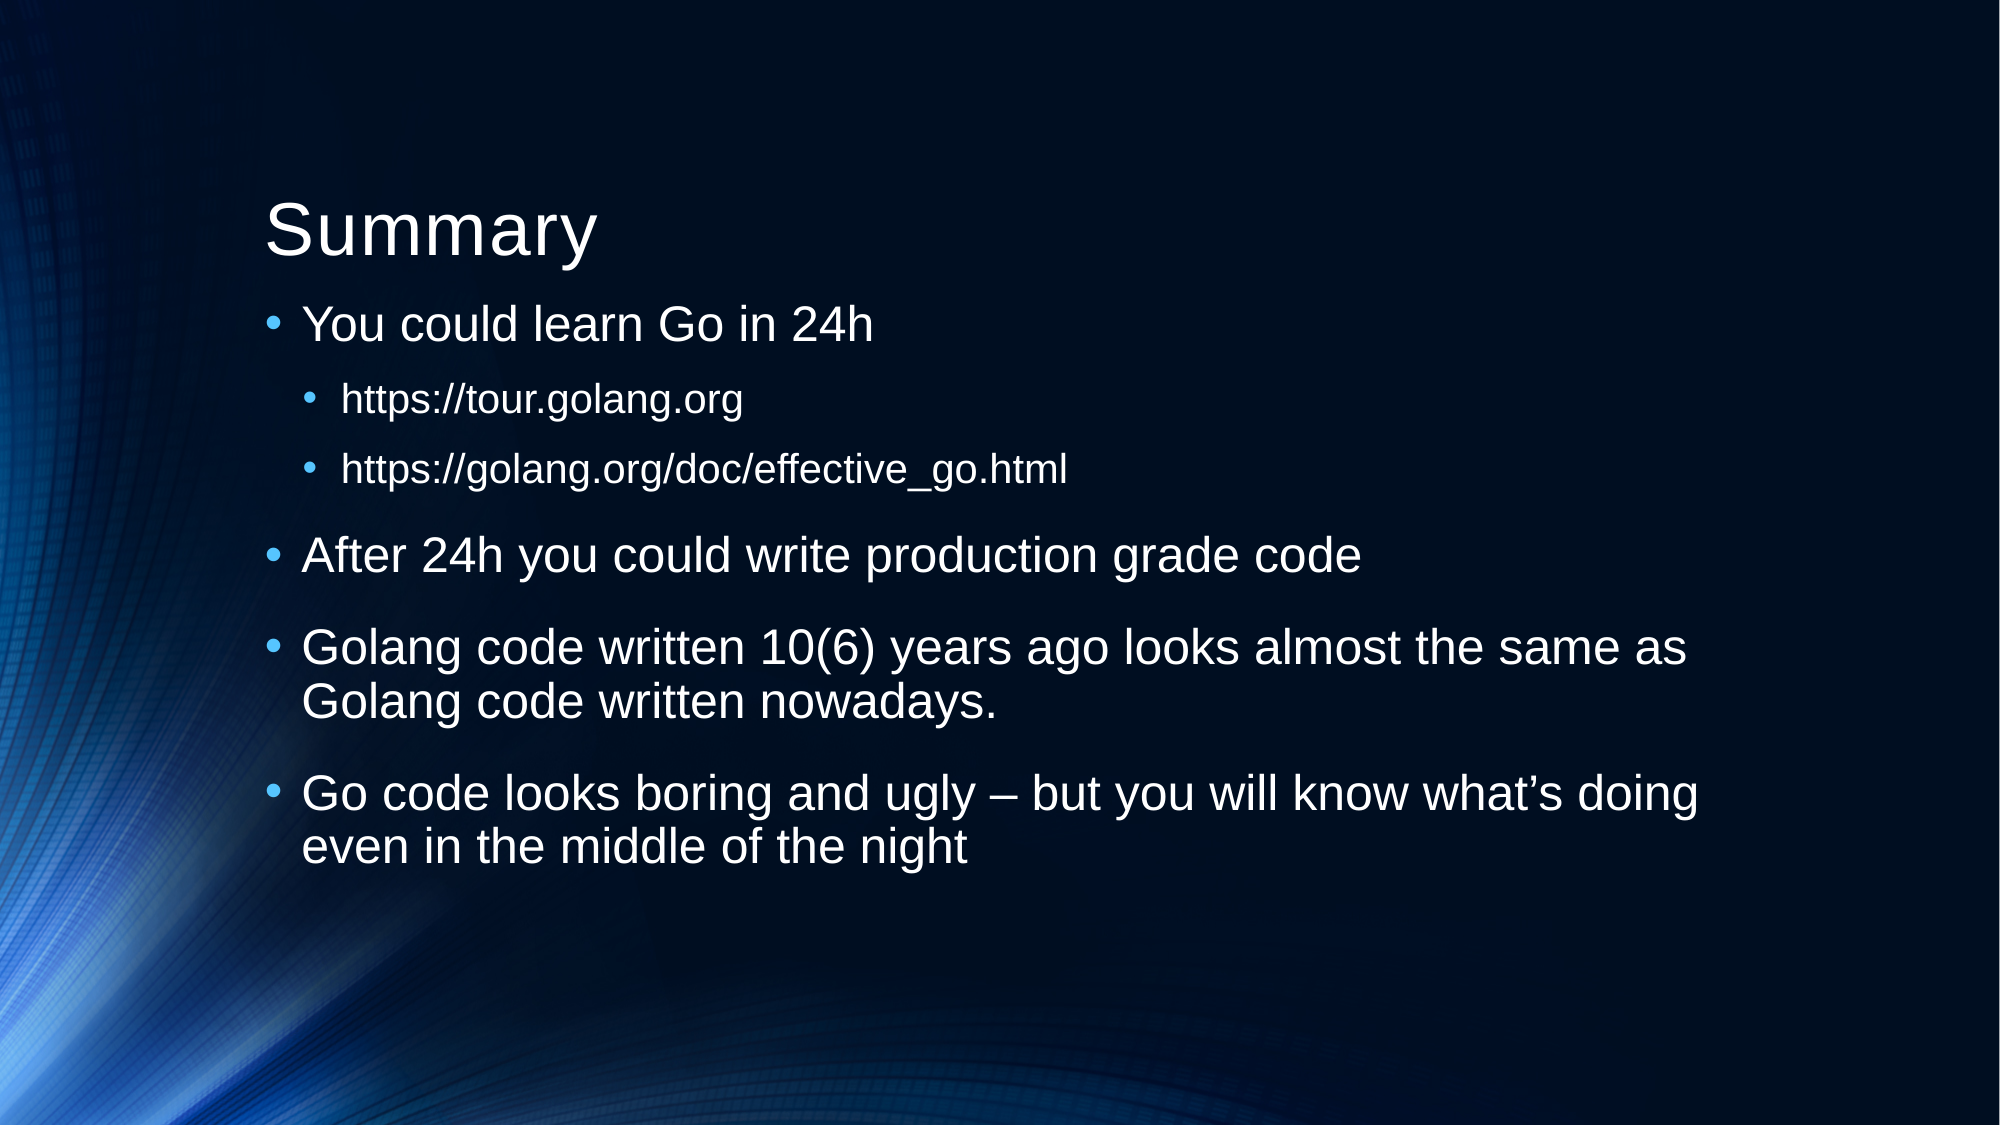

# Summary
You could learn Go in 24h
https://tour.golang.org
https://golang.org/doc/effective_go.html
After 24h you could write production grade code
Golang code written 10(6) years ago looks almost the same as Golang code written nowadays.
Go code looks boring and ugly – but you will know what’s doing even in the middle of the night